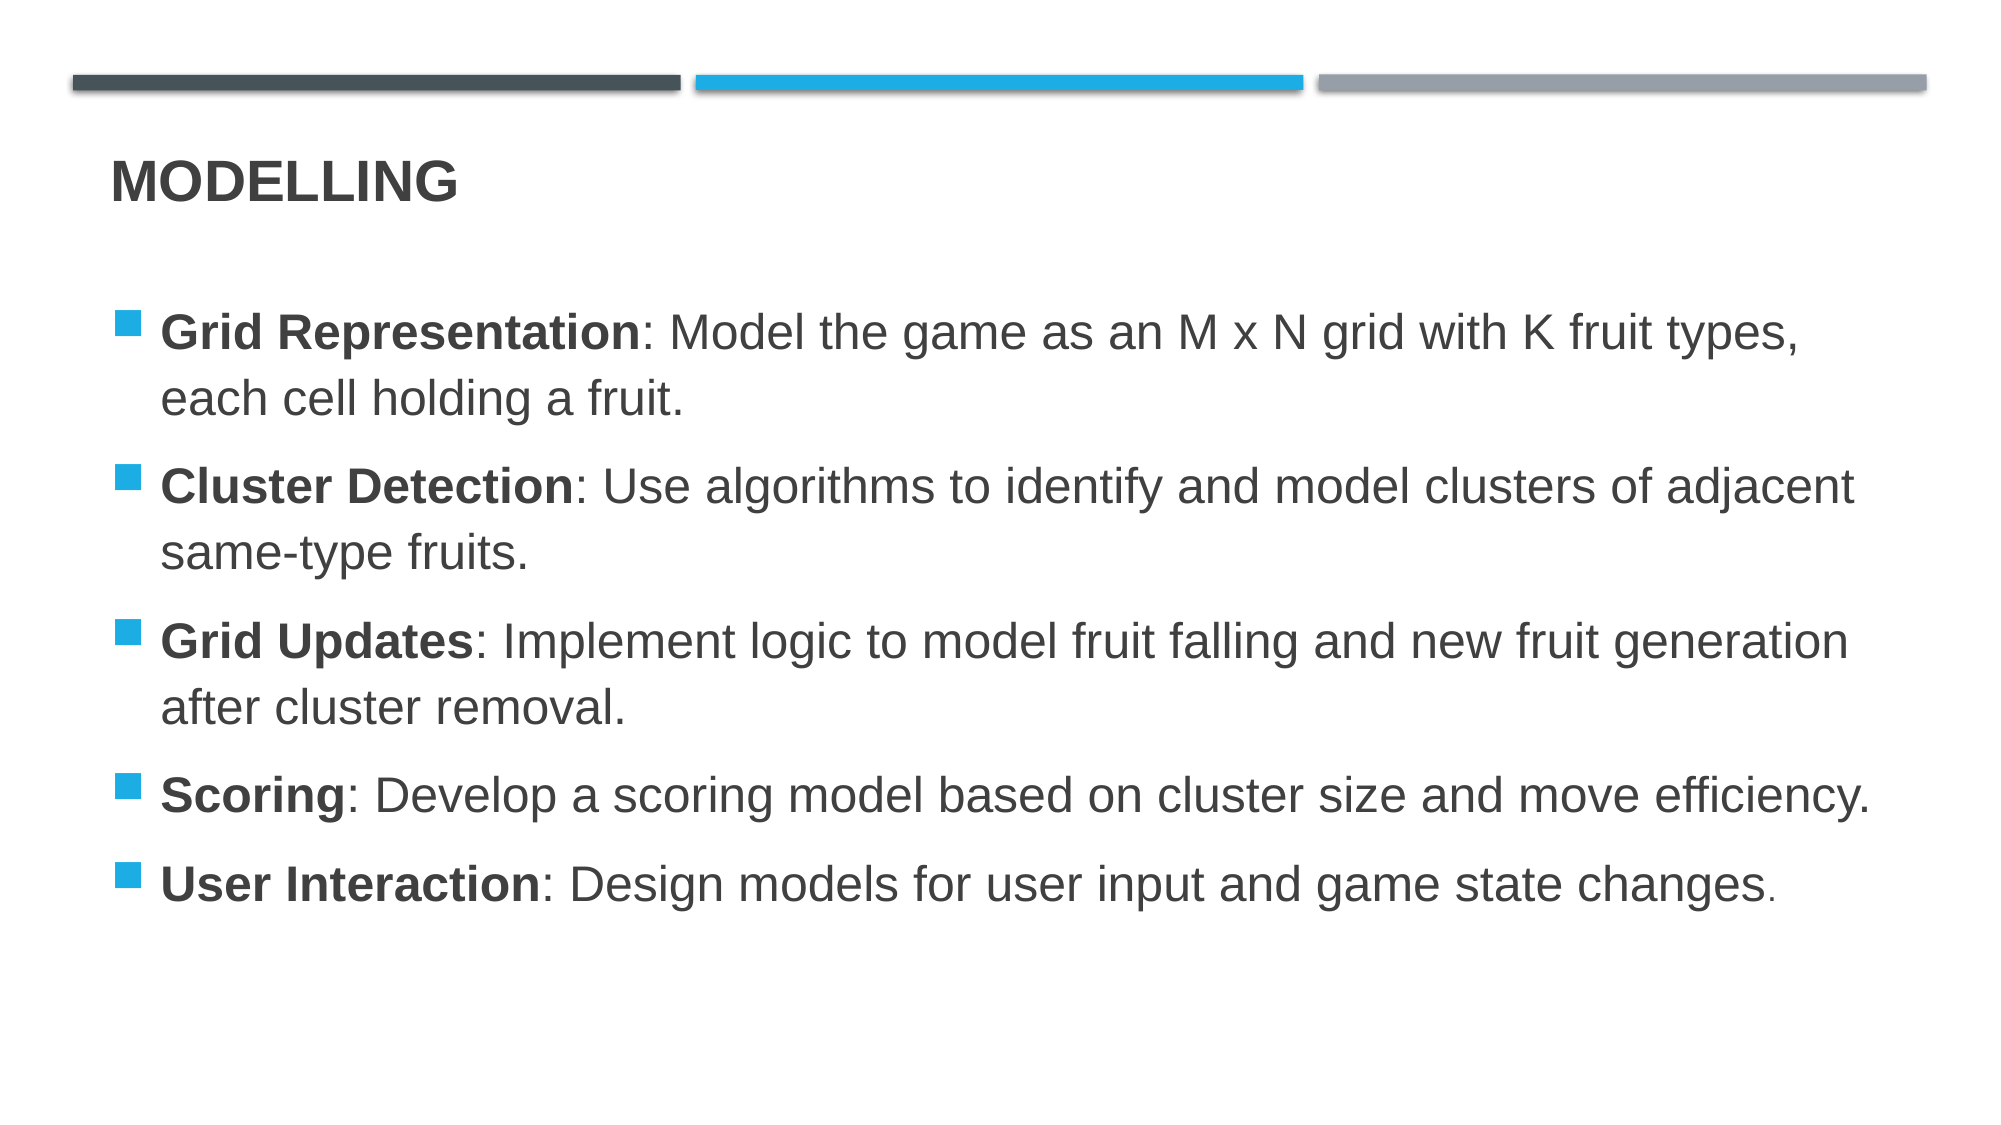

# MODELLING
Grid Representation: Model the game as an M x N grid with K fruit types, each cell holding a fruit.
Cluster Detection: Use algorithms to identify and model clusters of adjacent same-type fruits.
Grid Updates: Implement logic to model fruit falling and new fruit generation after cluster removal.
Scoring: Develop a scoring model based on cluster size and move efficiency.
User Interaction: Design models for user input and game state changes.